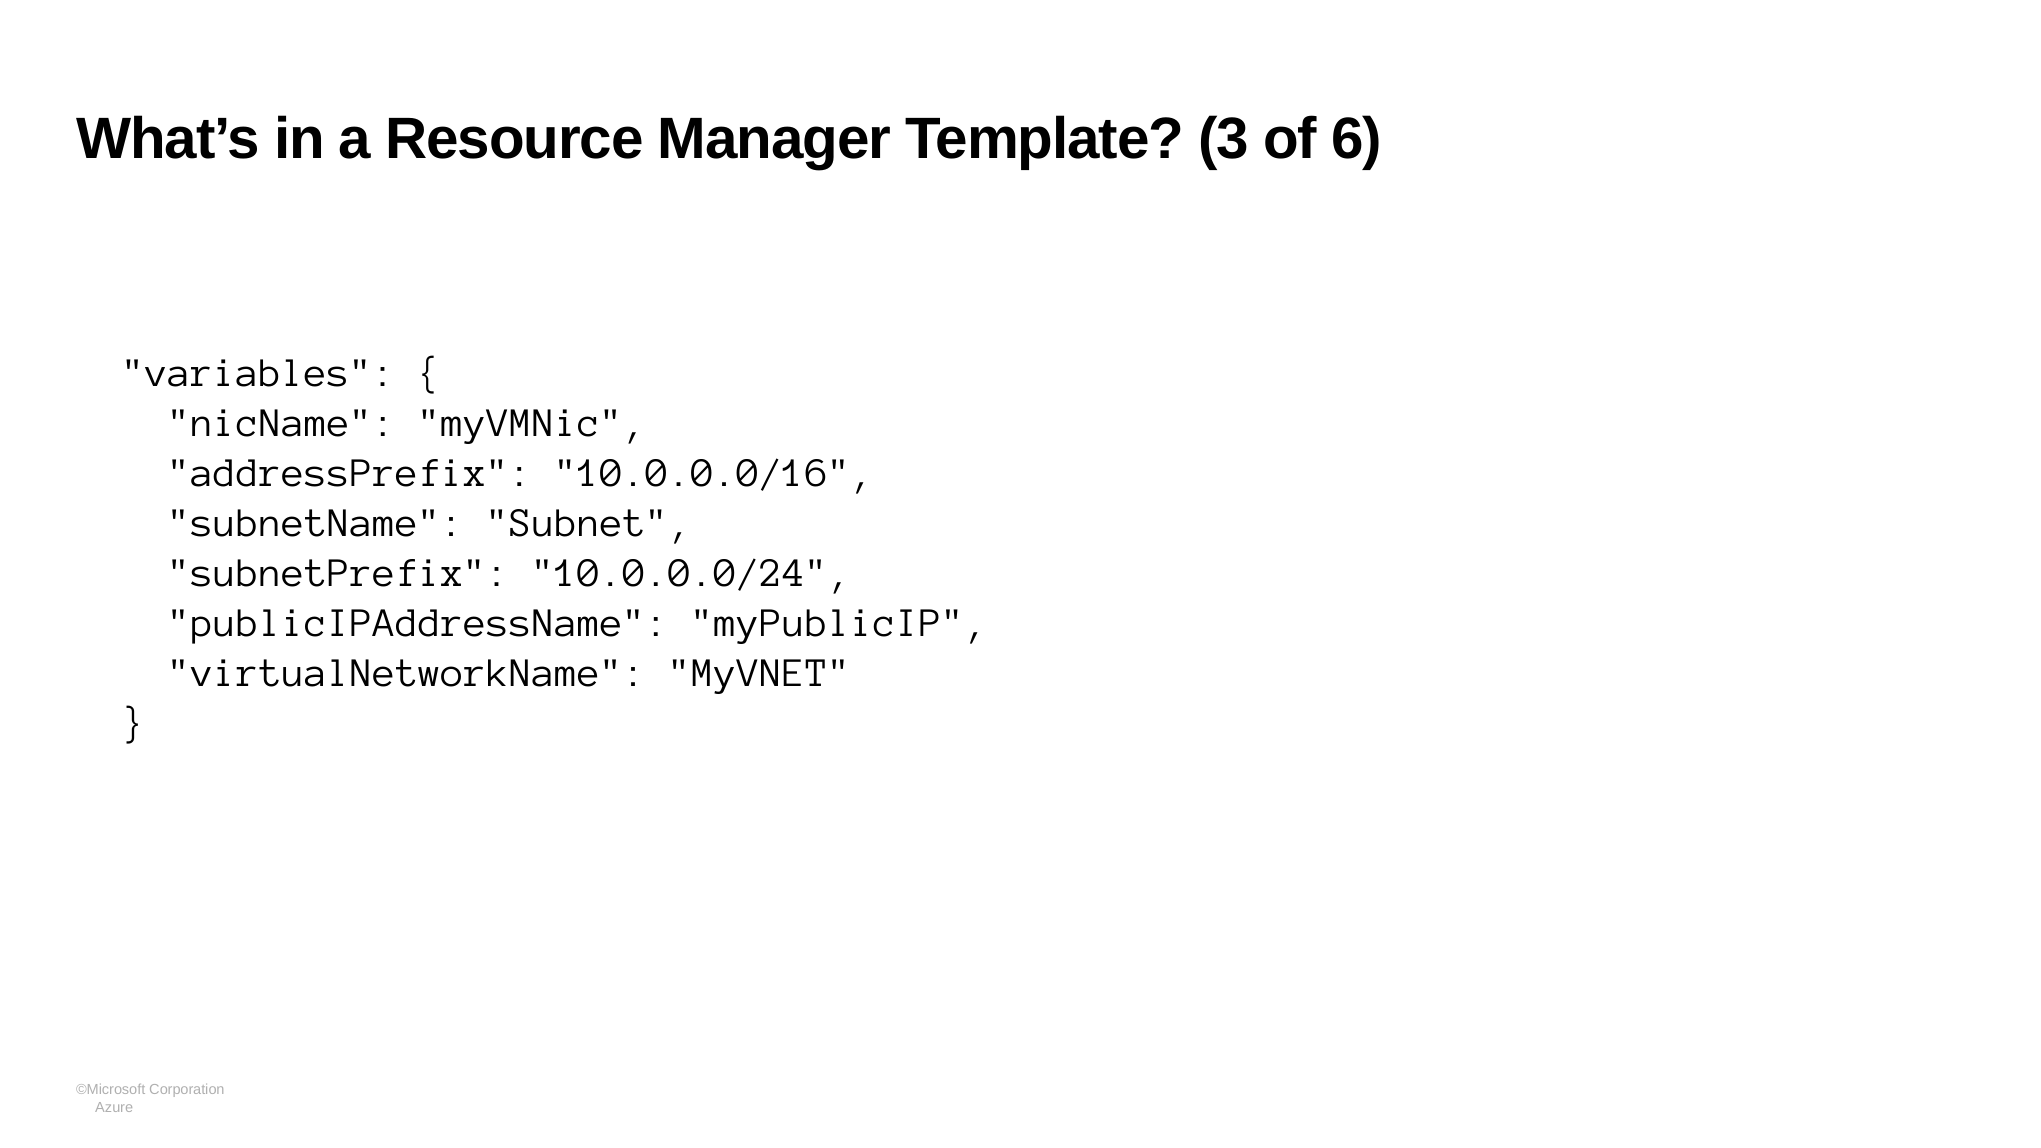

# What’s in a Resource Manager Template? (3 of 6)
"variables": {
  "nicName": "myVMNic",
  "addressPrefix": "10.0.0.0/16",
  "subnetName": "Subnet",
  "subnetPrefix": "10.0.0.0/24",
  "publicIPAddressName": "myPublicIP",
  "virtualNetworkName": "MyVNET"
}